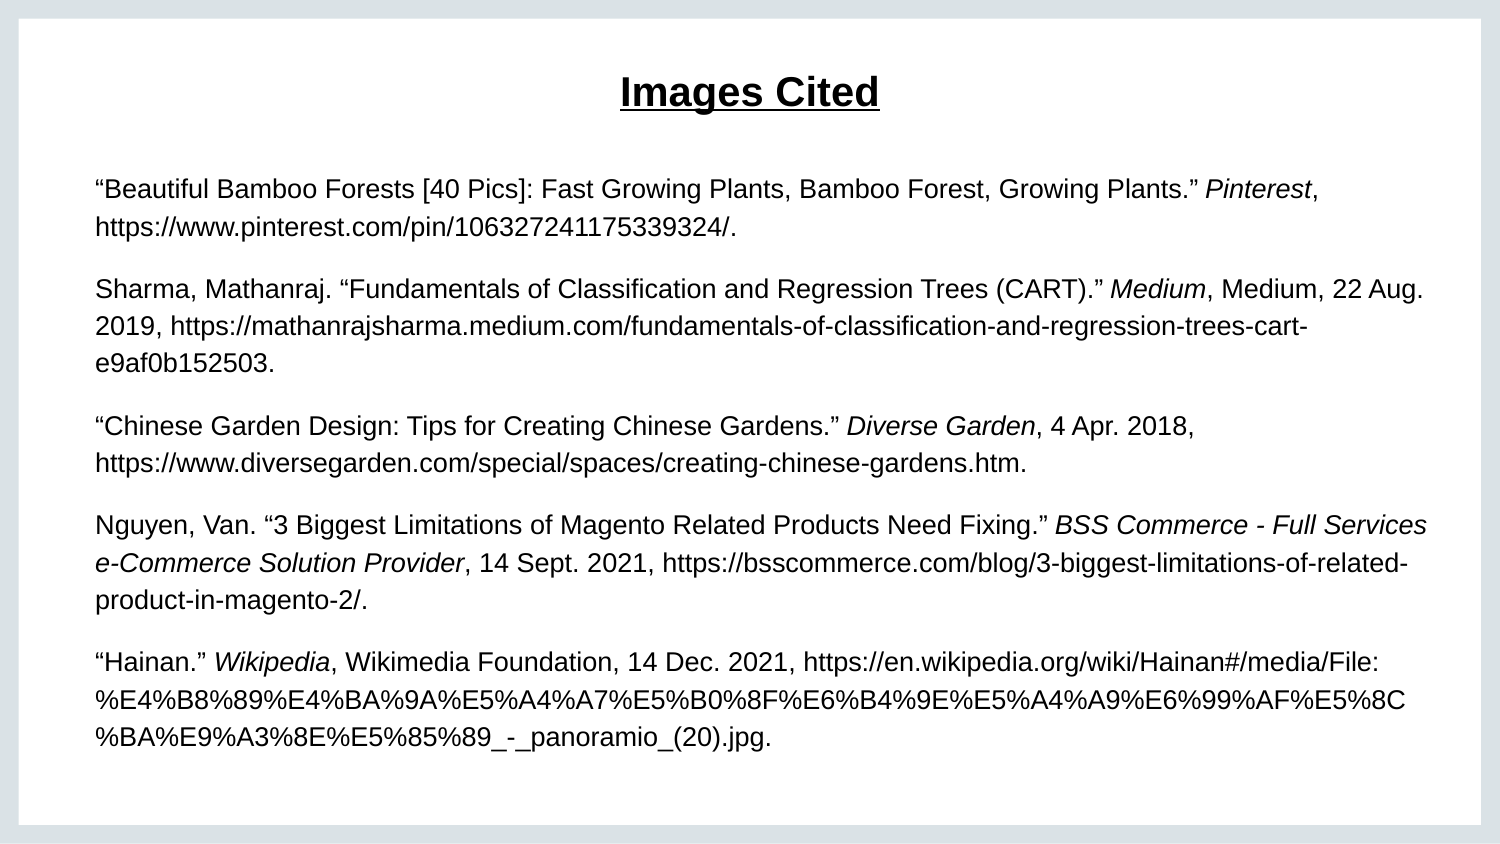

# Images Cited
“Beautiful Bamboo Forests [40 Pics]: Fast Growing Plants, Bamboo Forest, Growing Plants.” Pinterest, https://www.pinterest.com/pin/106327241175339324/.
Sharma, Mathanraj. “Fundamentals of Classification and Regression Trees (CART).” Medium, Medium, 22 Aug. 2019, https://mathanrajsharma.medium.com/fundamentals-of-classification-and-regression-trees-cart-e9af0b152503.
“Chinese Garden Design: Tips for Creating Chinese Gardens.” Diverse Garden, 4 Apr. 2018, https://www.diversegarden.com/special/spaces/creating-chinese-gardens.htm.
Nguyen, Van. “3 Biggest Limitations of Magento Related Products Need Fixing.” BSS Commerce - Full Services e-Commerce Solution Provider, 14 Sept. 2021, https://bsscommerce.com/blog/3-biggest-limitations-of-related-product-in-magento-2/.
“Hainan.” Wikipedia, Wikimedia Foundation, 14 Dec. 2021, https://en.wikipedia.org/wiki/Hainan#/media/File:%E4%B8%89%E4%BA%9A%E5%A4%A7%E5%B0%8F%E6%B4%9E%E5%A4%A9%E6%99%AF%E5%8C%BA%E9%A3%8E%E5%85%89_-_panoramio_(20).jpg.